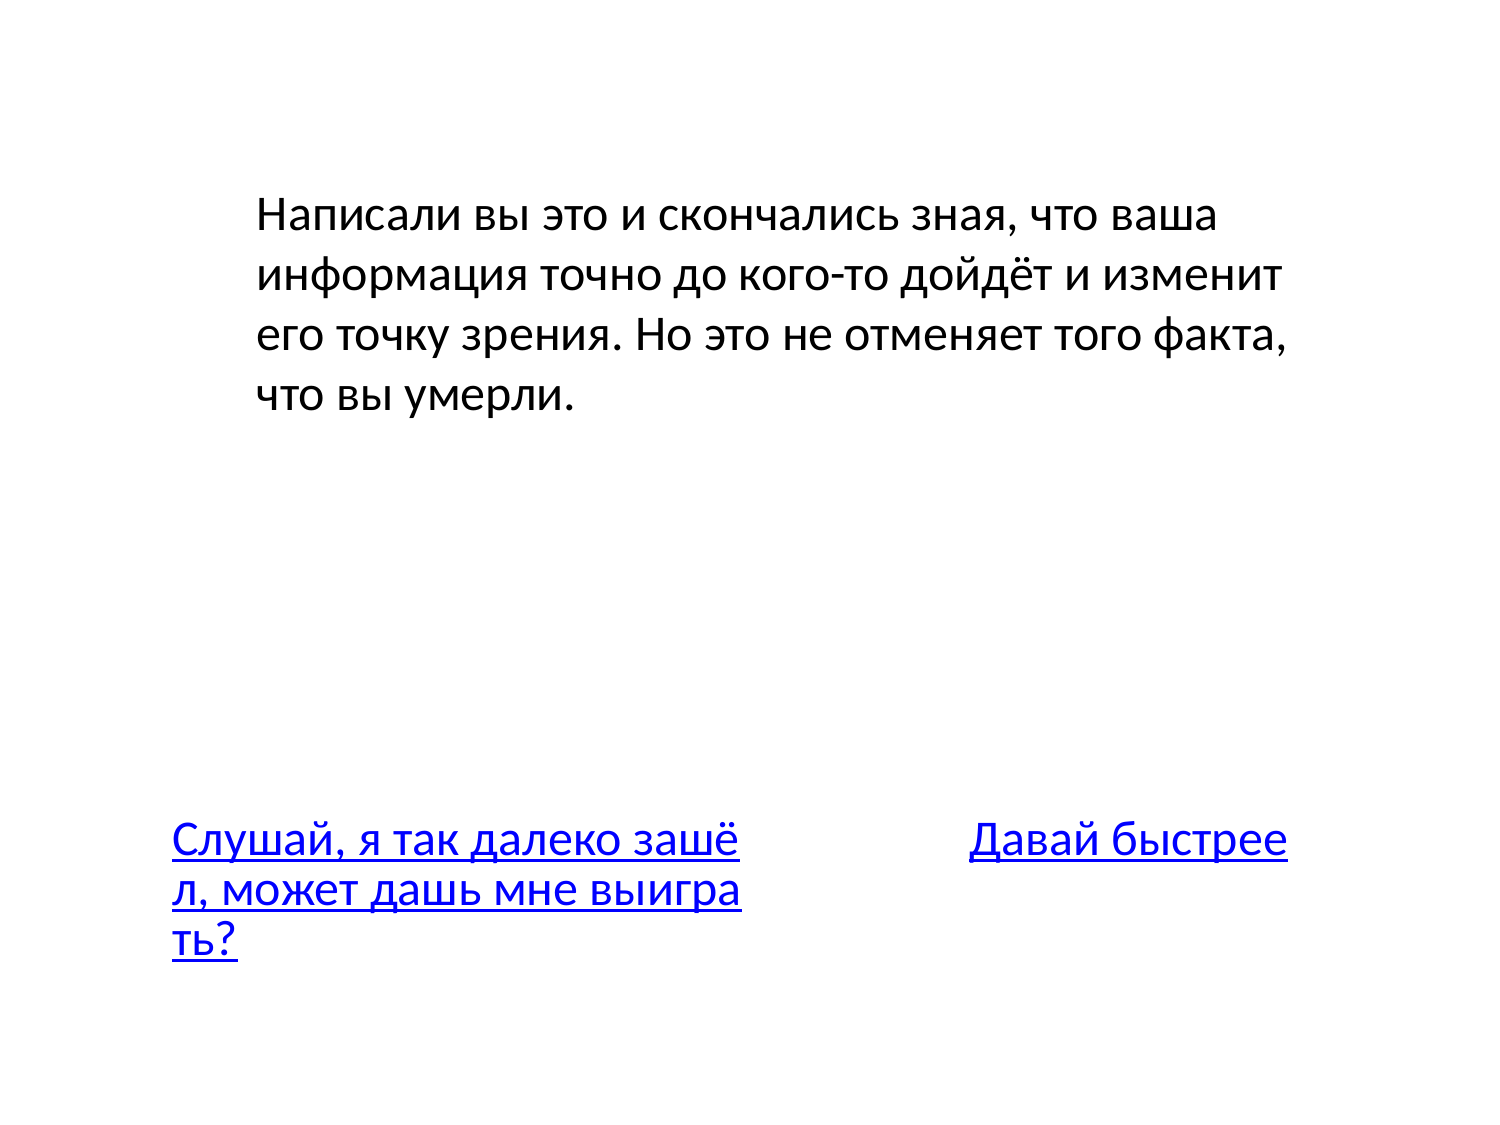

Написали вы это и скончались зная, что ваша информация точно до кого-то дойдёт и изменит его точку зрения. Но это не отменяет того факта, что вы умерли.
Слушай, я так далеко зашёл, может дашь мне выиграть?
Давай быстрее